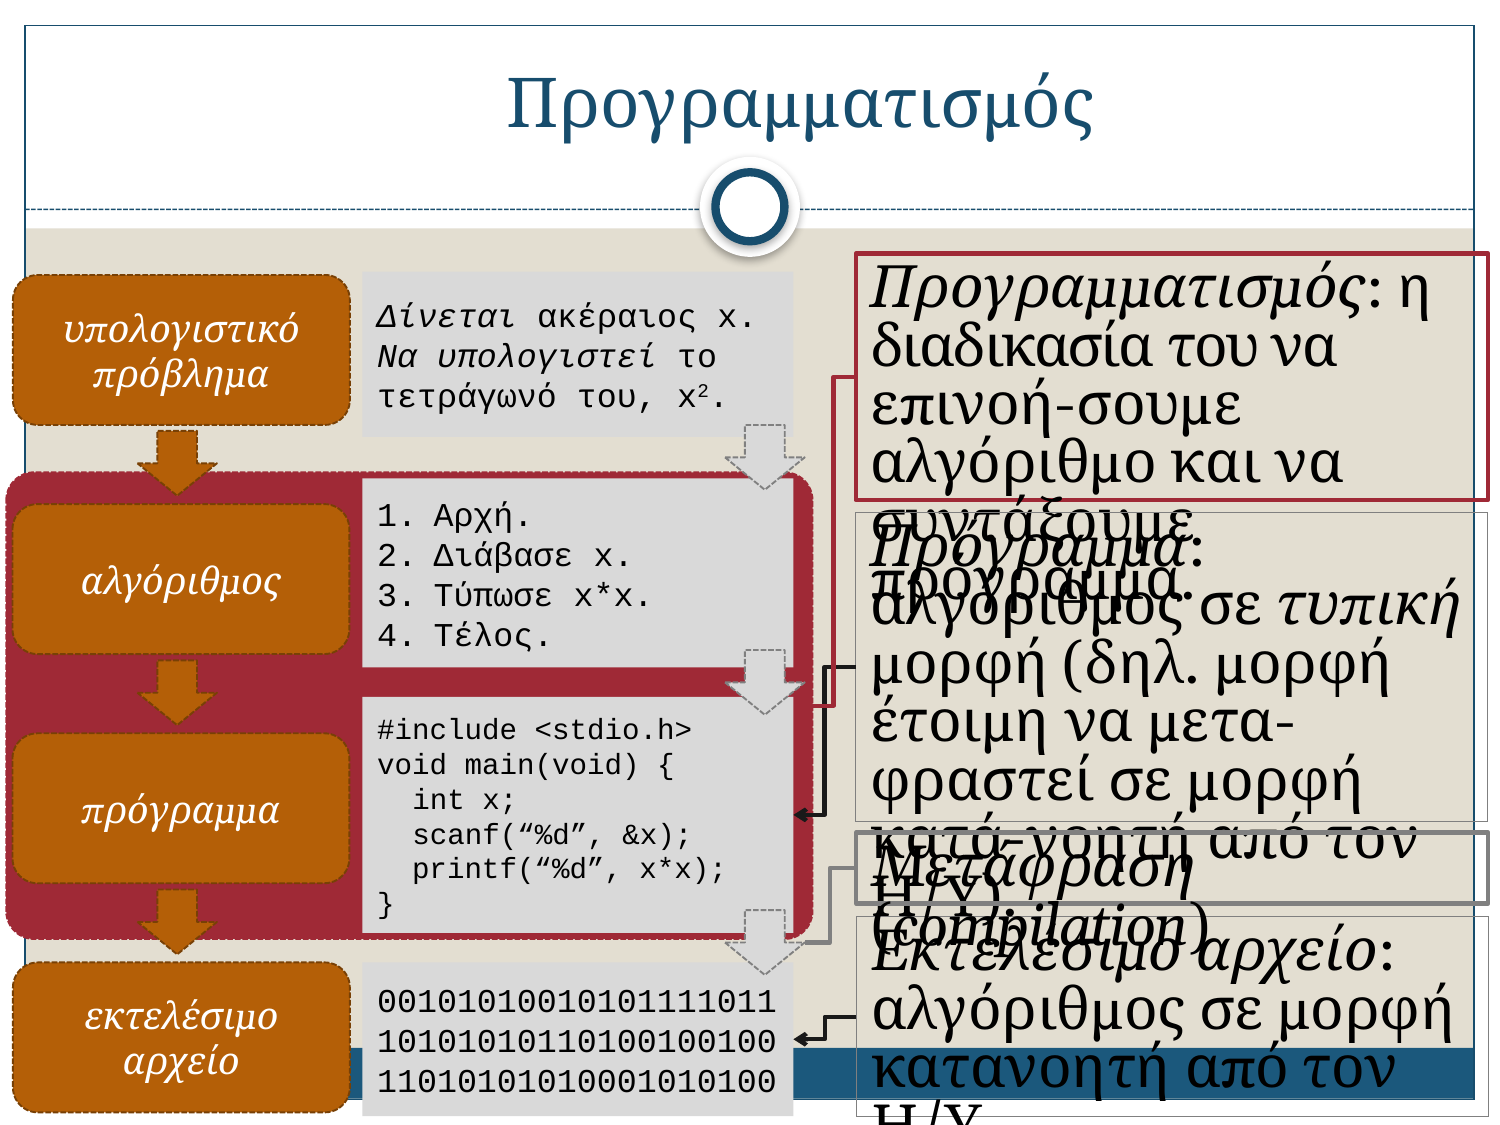

Προγραμματισμός
Προγραμματισμός: η διαδικασία του να επινοή-σουμε αλγόριθμο και να συντάξουμε πρόγραμμα.
Δίνεται ακέραιος x. Να υπολογιστεί το τετράγωνό του, x2.
υπολογιστικό πρόβλημα

Αρχή.
Διάβασε x.
Τύπωσε x*x.
Τέλος.
αλγόριθμος
Πρόγραμμα: αλγόριθμος σε τυπική μορφή (δηλ. μορφή έτοιμη να μετα-φραστεί σε μορφή κατά-νοητή από τον Η/Υ).

#include <stdio.h>
void main(void) {
  int x;
  scanf(“%d”, &x);
  printf(“%d”, x*x);
}
πρόγραμμα
Μετάφραση (compilation)

Εκτελέσιμο αρχείο: αλγόριθμος σε μορφή κατανοητή από τον Η/Υ.
εκτελέσιμο αρχείο
001010100101011110111010101011010010010011010101010001010100
296